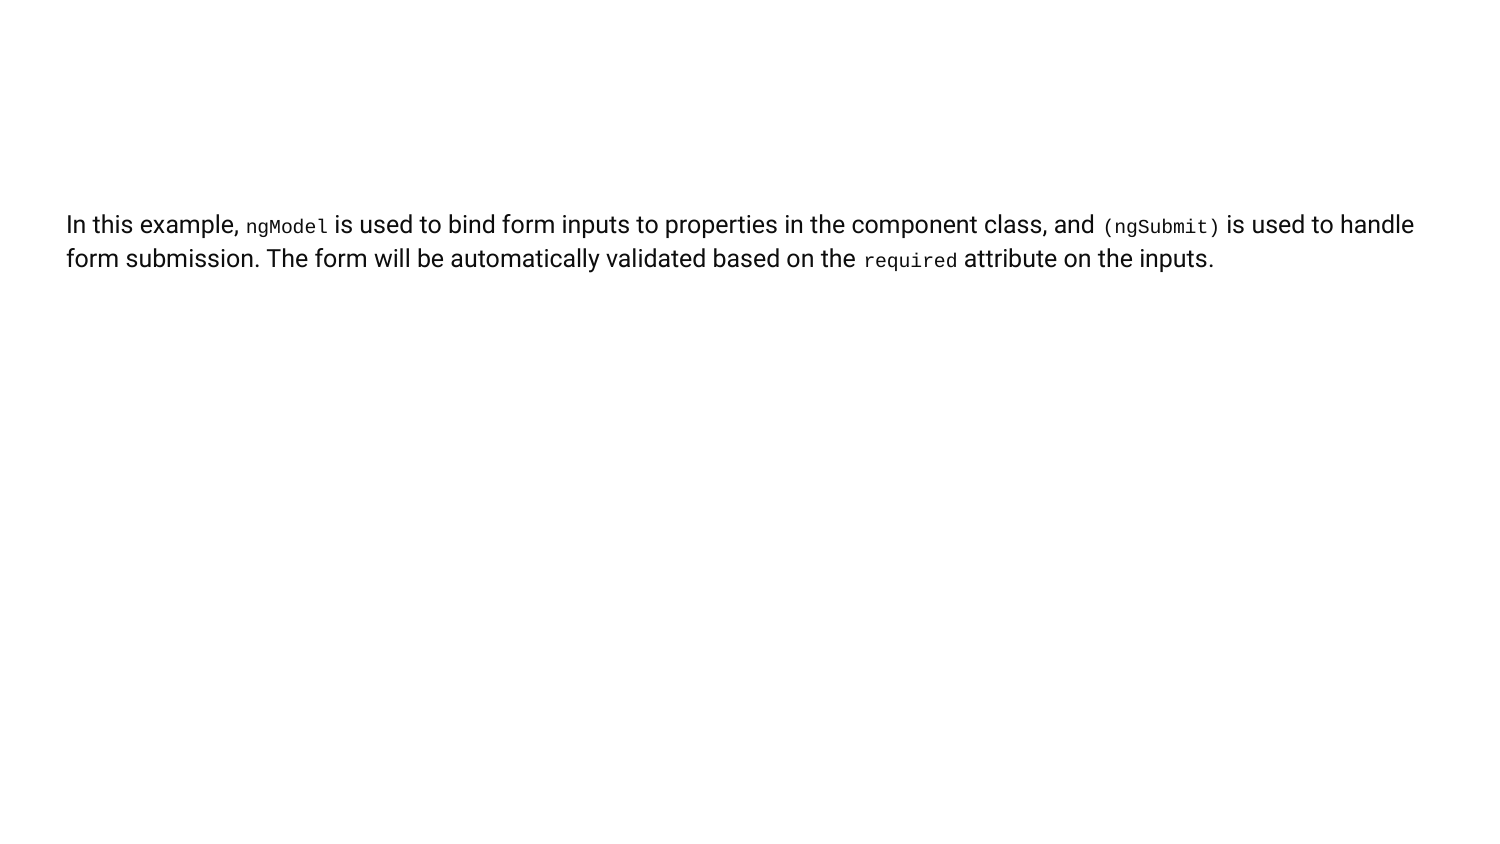

#
In this example, ngModel is used to bind form inputs to properties in the component class, and (ngSubmit) is used to handle form submission. The form will be automatically validated based on the required attribute on the inputs.